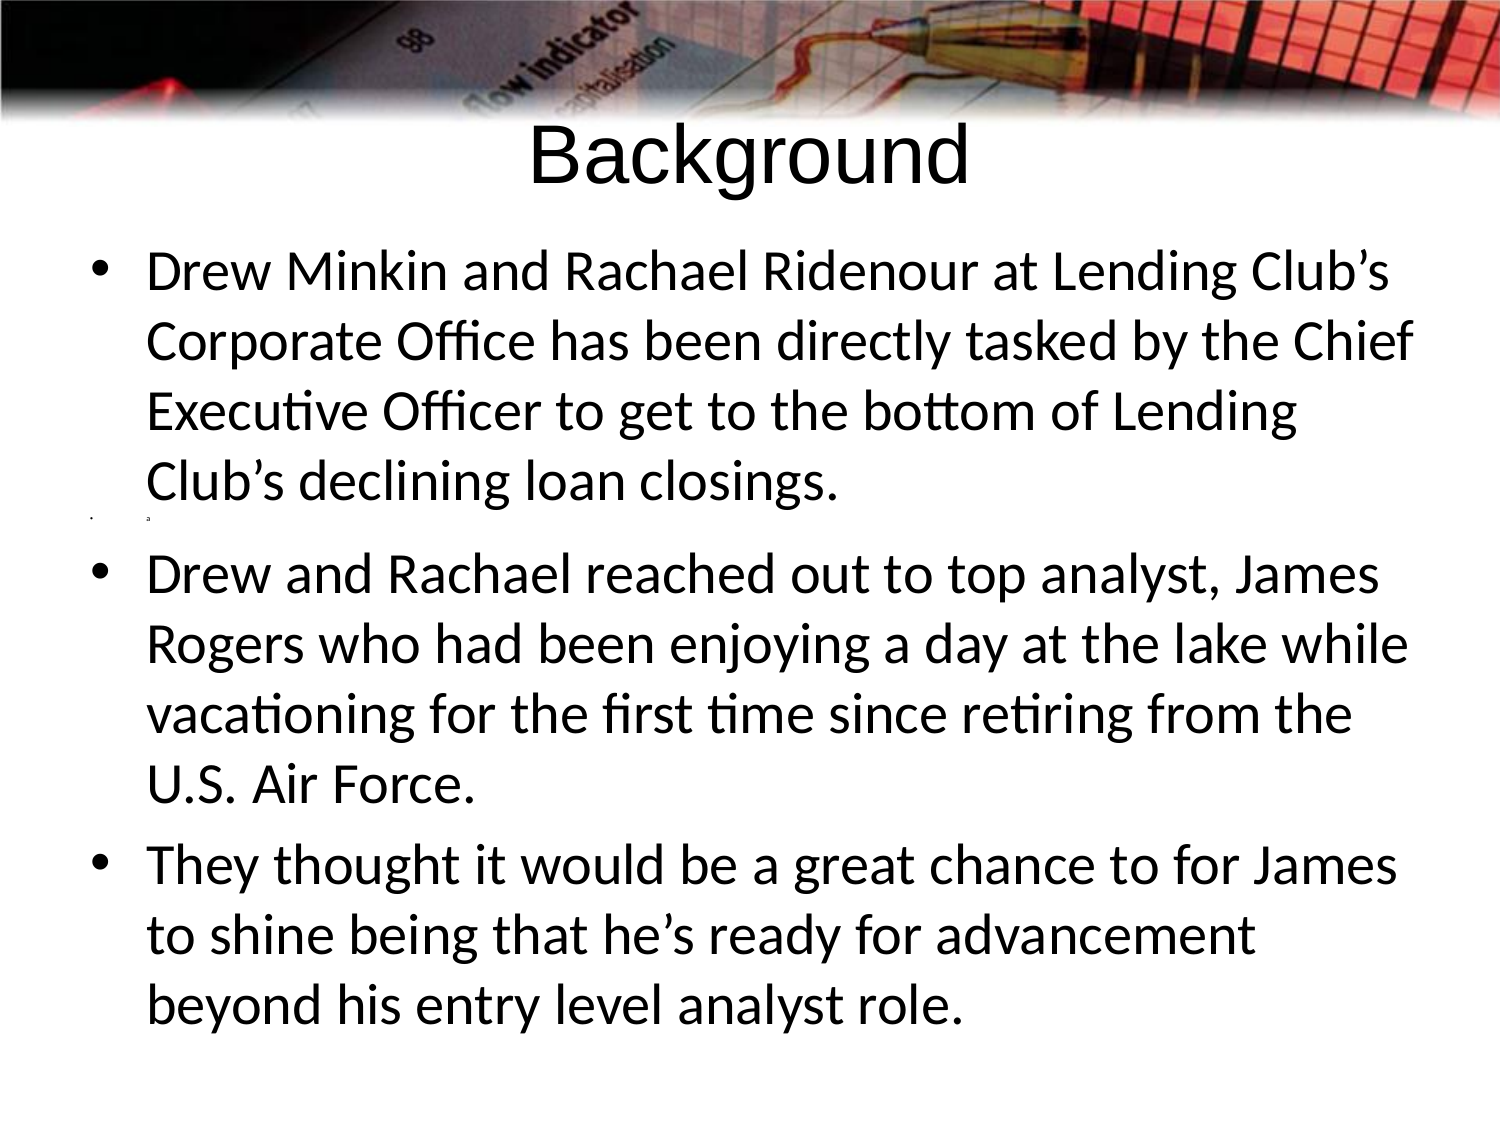

# Background
Drew Minkin and Rachael Ridenour at Lending Club’s Corporate Office has been directly tasked by the Chief Executive Officer to get to the bottom of Lending Club’s declining loan closings.
a
Drew and Rachael reached out to top analyst, James Rogers who had been enjoying a day at the lake while vacationing for the first time since retiring from the U.S. Air Force.
They thought it would be a great chance to for James to shine being that he’s ready for advancement beyond his entry level analyst role.